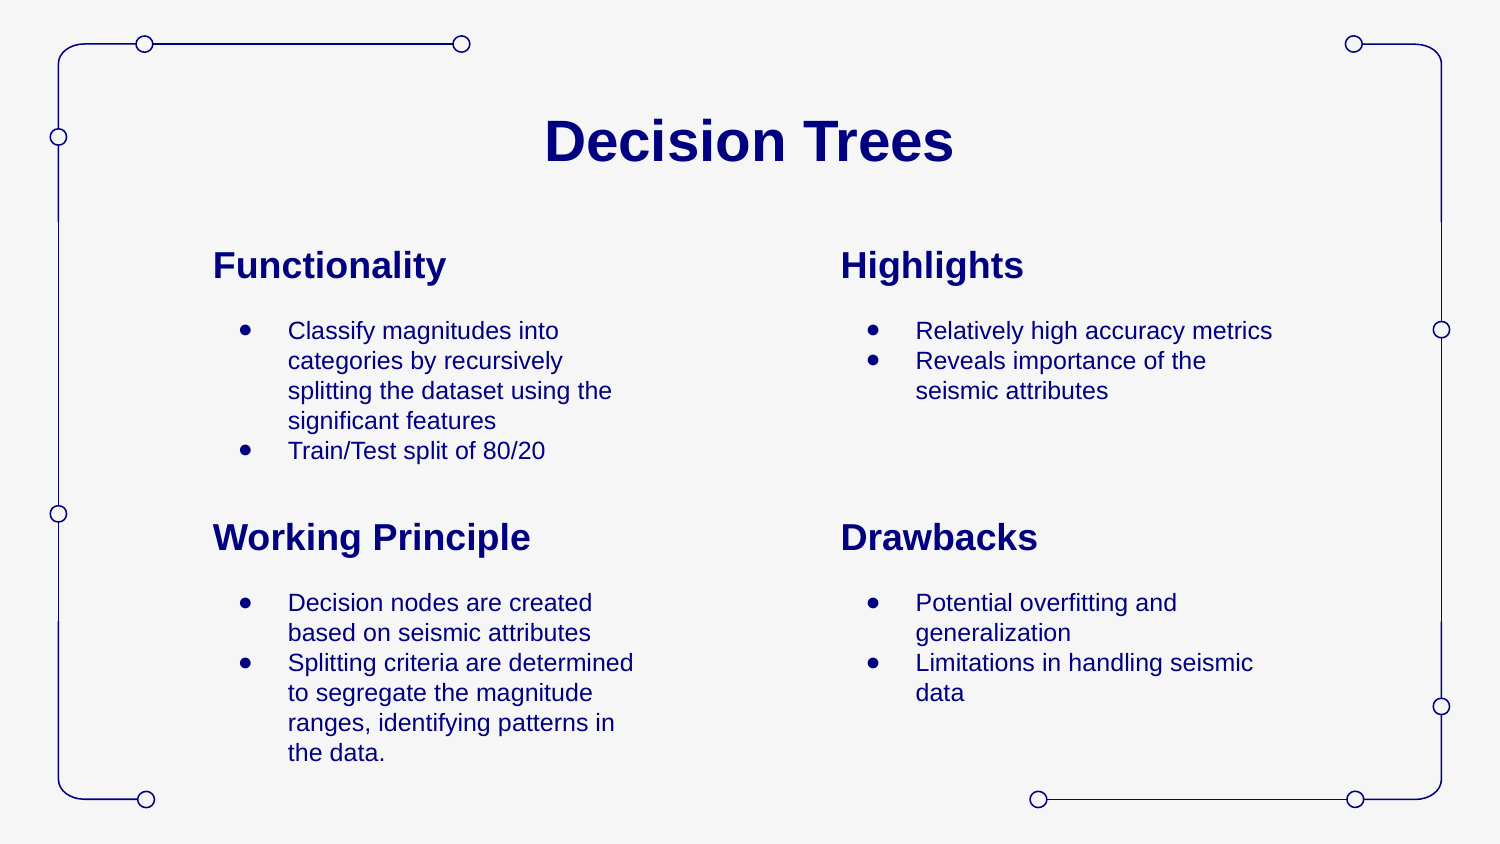

# Decision Trees
Functionality
Highlights
Classify magnitudes into categories by recursively splitting the dataset using the significant features
Train/Test split of 80/20
Relatively high accuracy metrics
Reveals importance of the seismic attributes
Working Principle
Drawbacks
Decision nodes are created based on seismic attributes
Splitting criteria are determined to segregate the magnitude ranges, identifying patterns in the data.
Potential overfitting and generalization
Limitations in handling seismic data